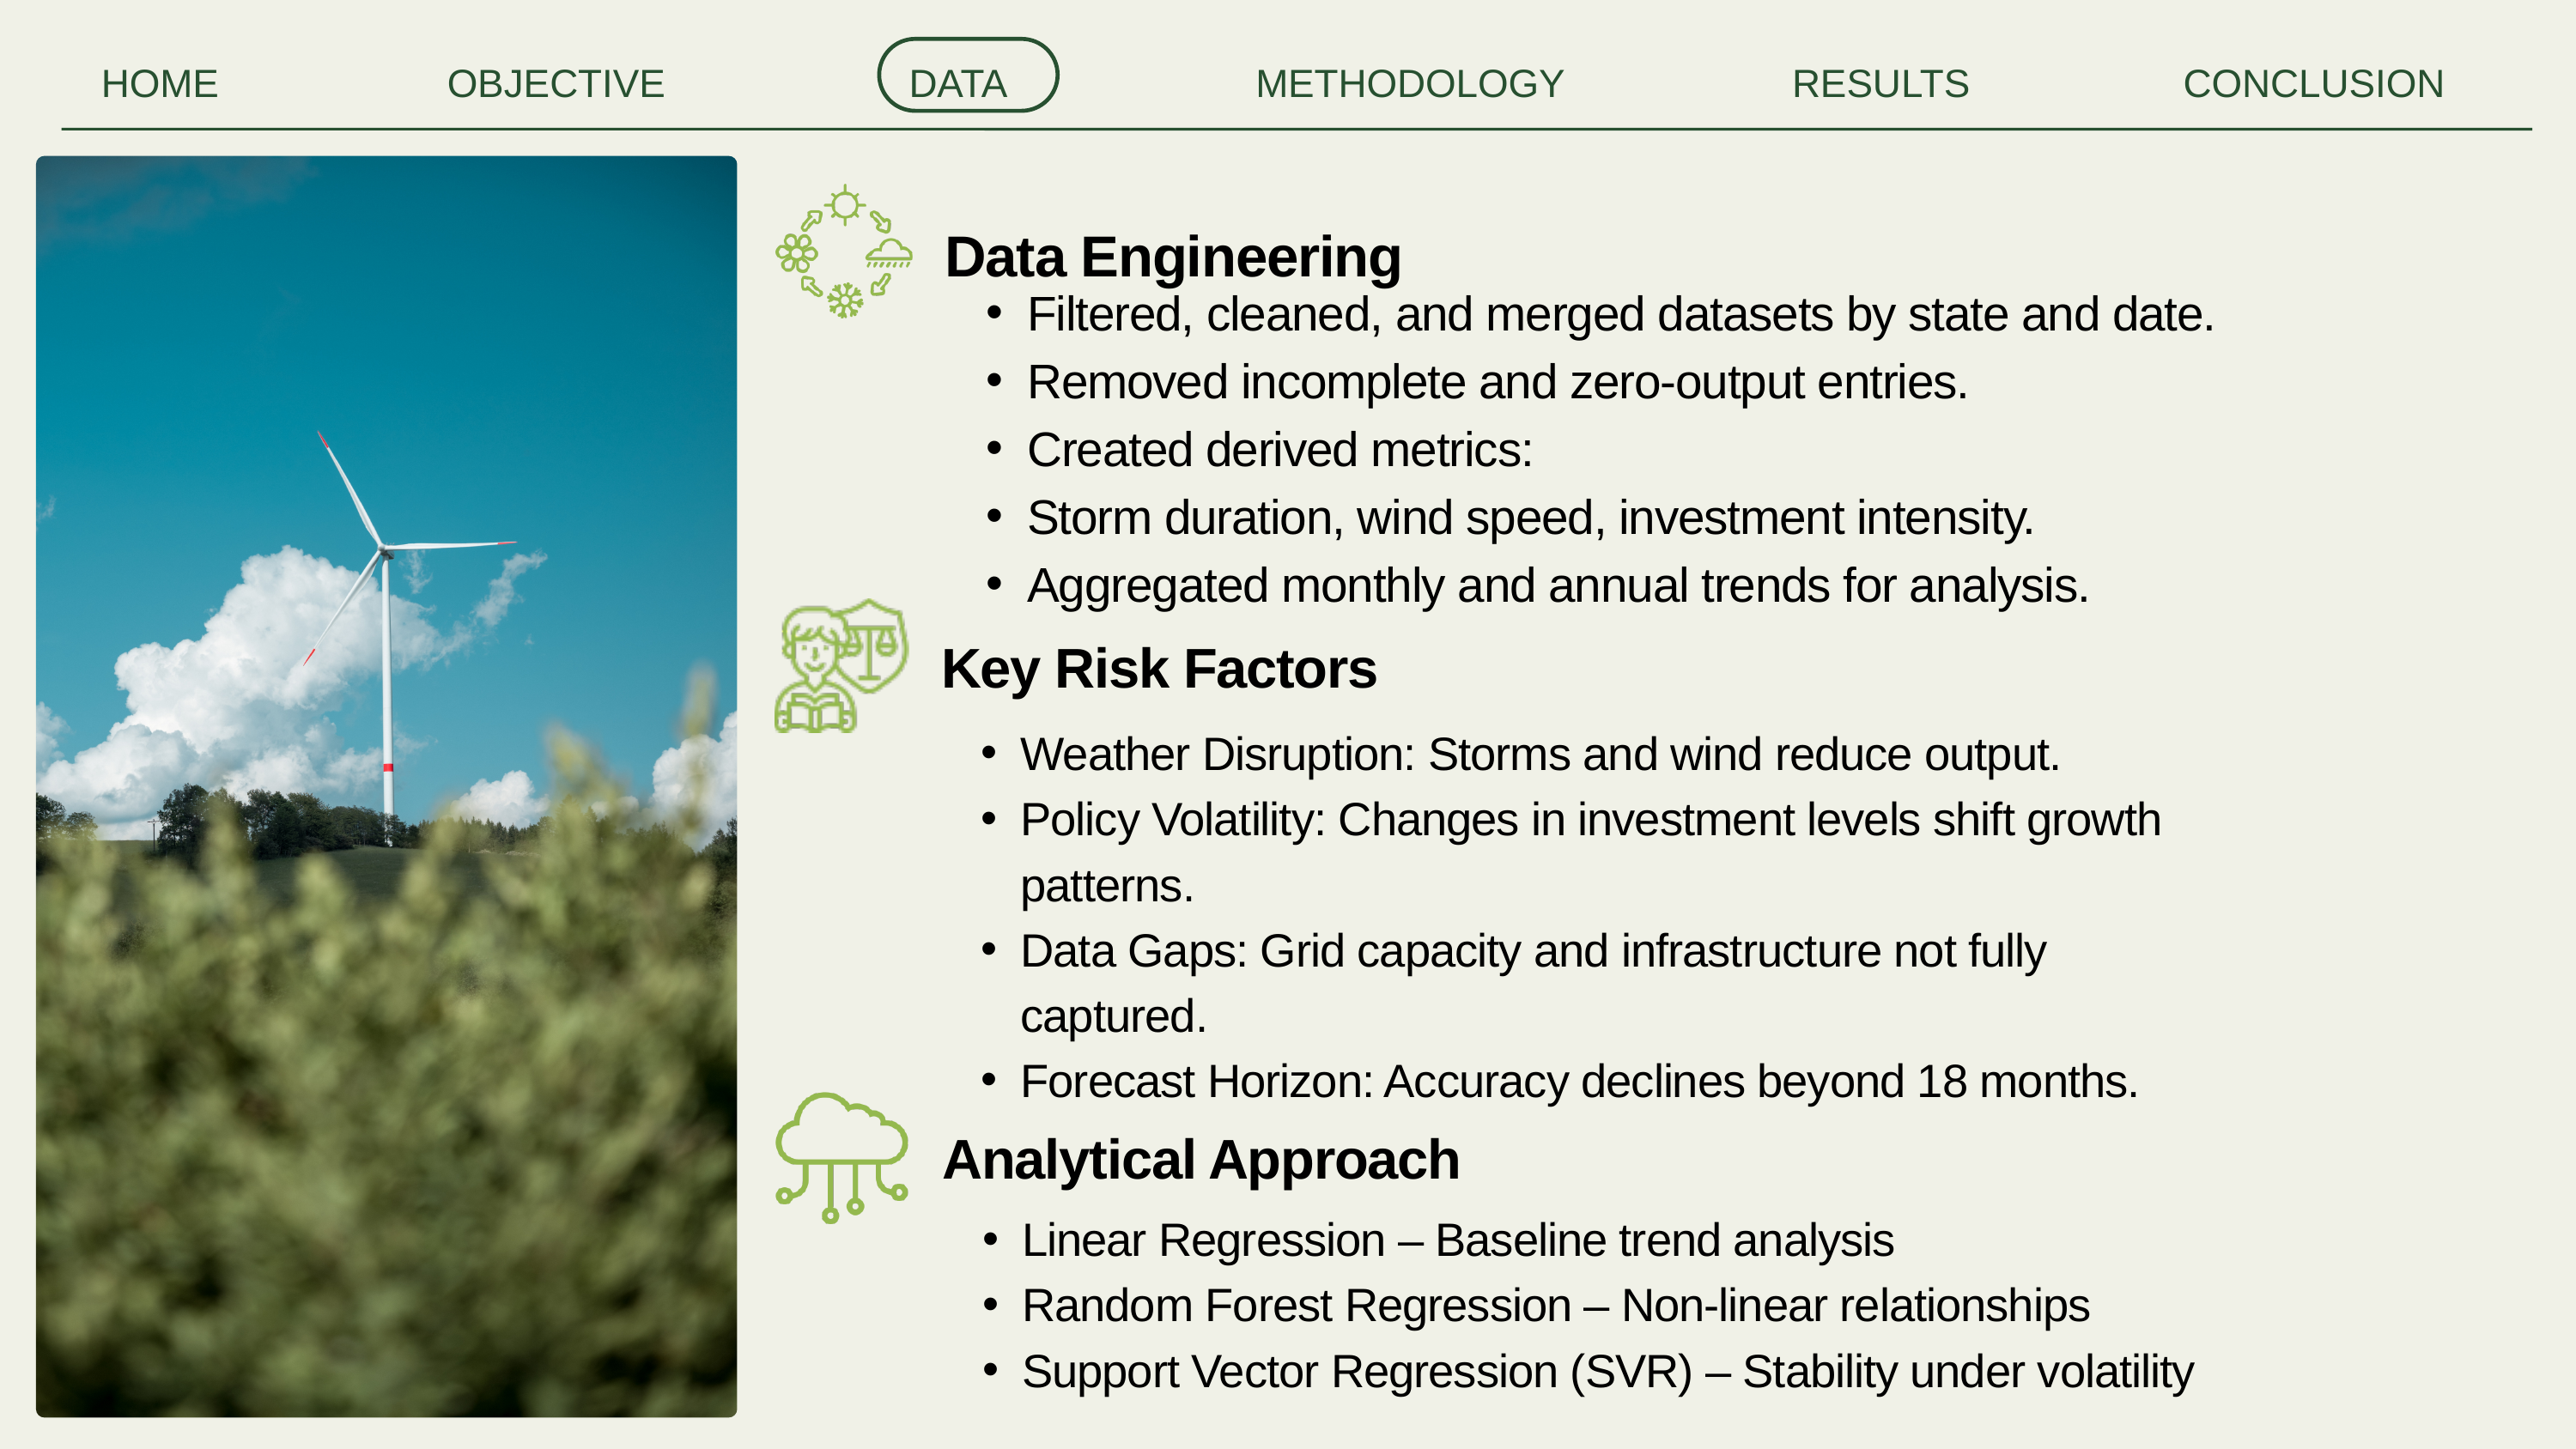

HOME
OBJECTIVE
DATA
METHODOLOGY
RESULTS
CONCLUSION

Data Engineering
Filtered, cleaned, and merged datasets by state and date.
Removed incomplete and zero-output entries.
Created derived metrics:
Storm duration, wind speed, investment intensity.
Aggregated monthly and annual trends for analysis.

Key Risk Factors
Weather Disruption: Storms and wind reduce output.
Policy Volatility: Changes in investment levels shift growth patterns.
Data Gaps: Grid capacity and infrastructure not fully captured.
Forecast Horizon: Accuracy declines beyond 18 months.

Analytical Approach
Linear Regression – Baseline trend analysis
Random Forest Regression – Non-linear relationships
Support Vector Regression (SVR) – Stability under volatility